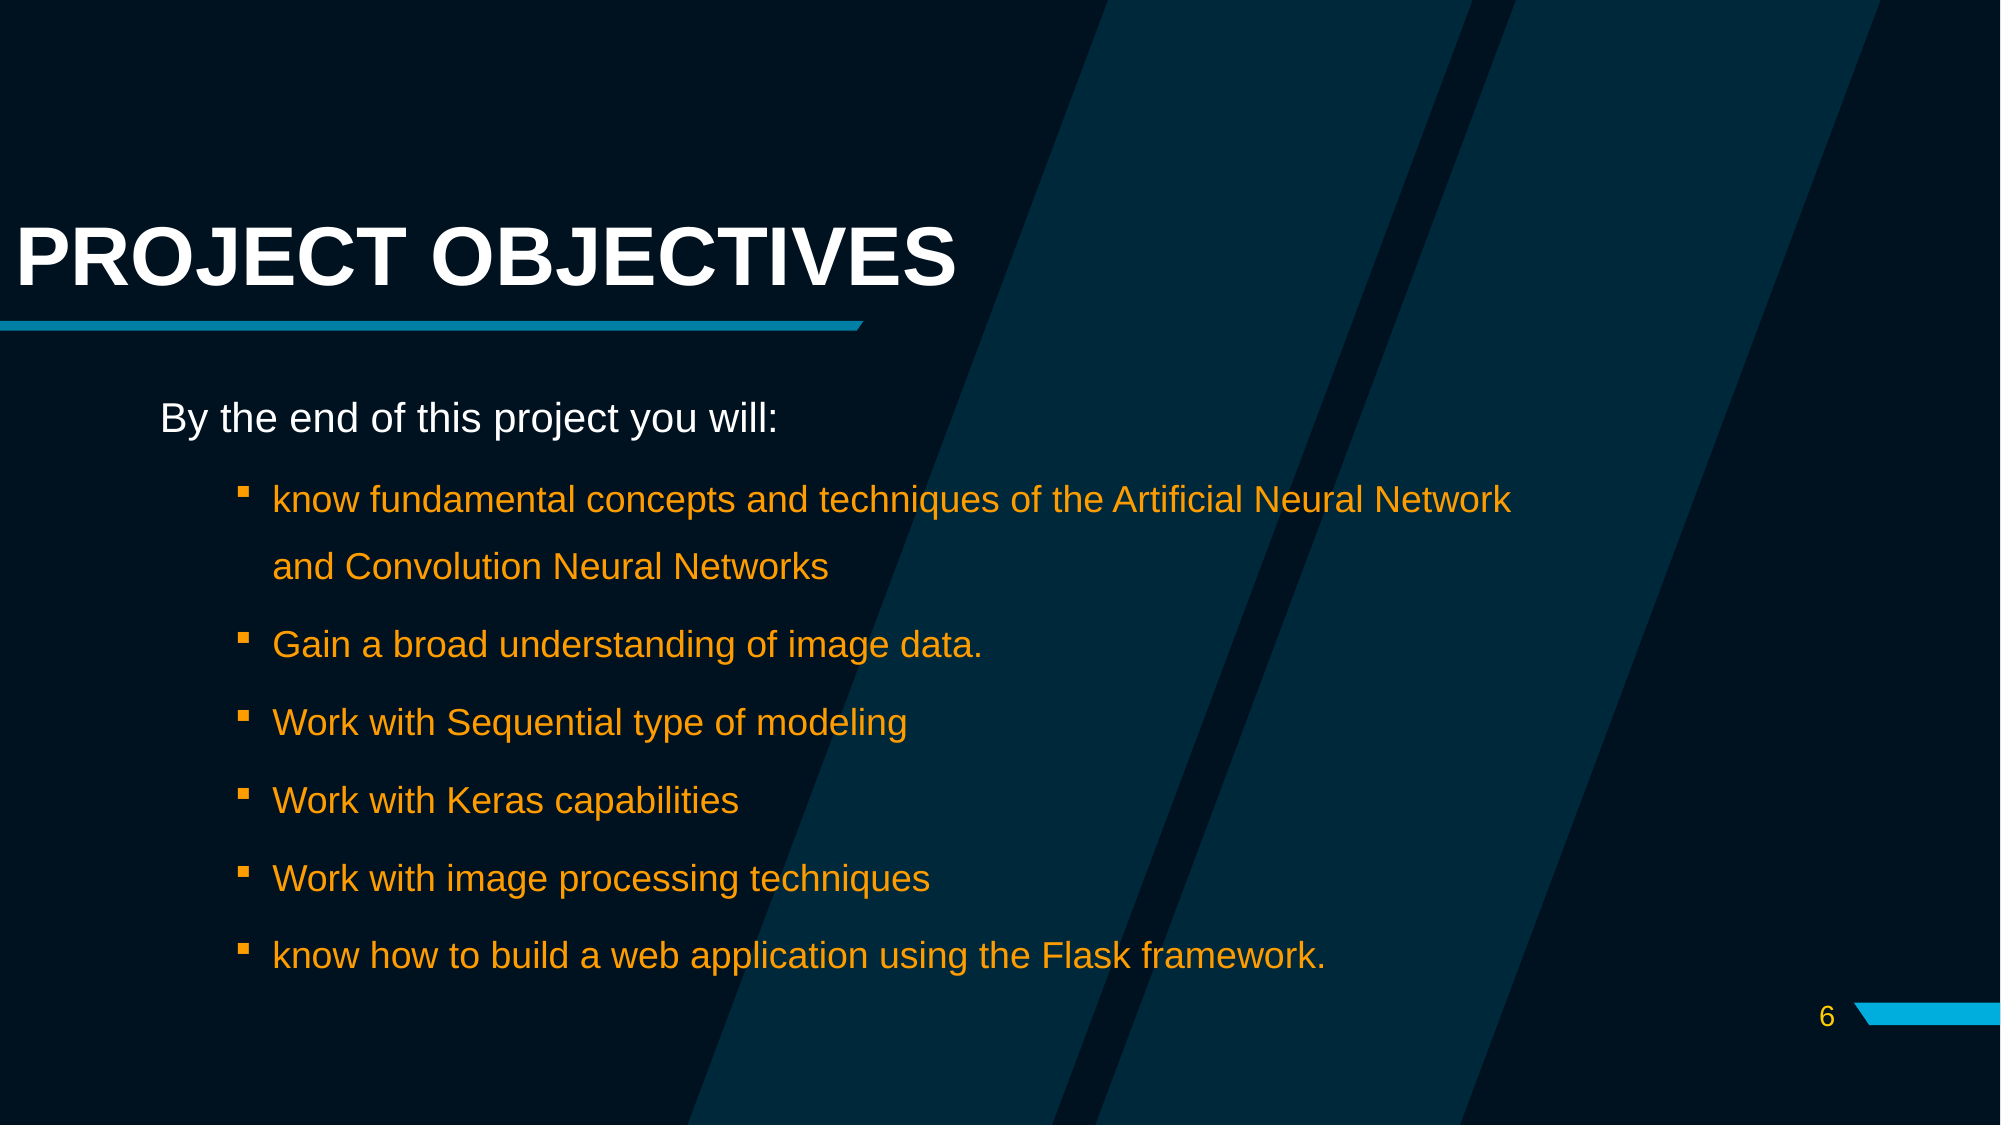

# PROJECT OBJECTIVES
By the end of this project you will:
know fundamental concepts and techniques of the Artificial Neural Network and Convolution Neural Networks
Gain a broad understanding of image data.
Work with Sequential type of modeling
Work with Keras capabilities
Work with image processing techniques
know how to build a web application using the Flask framework.

6